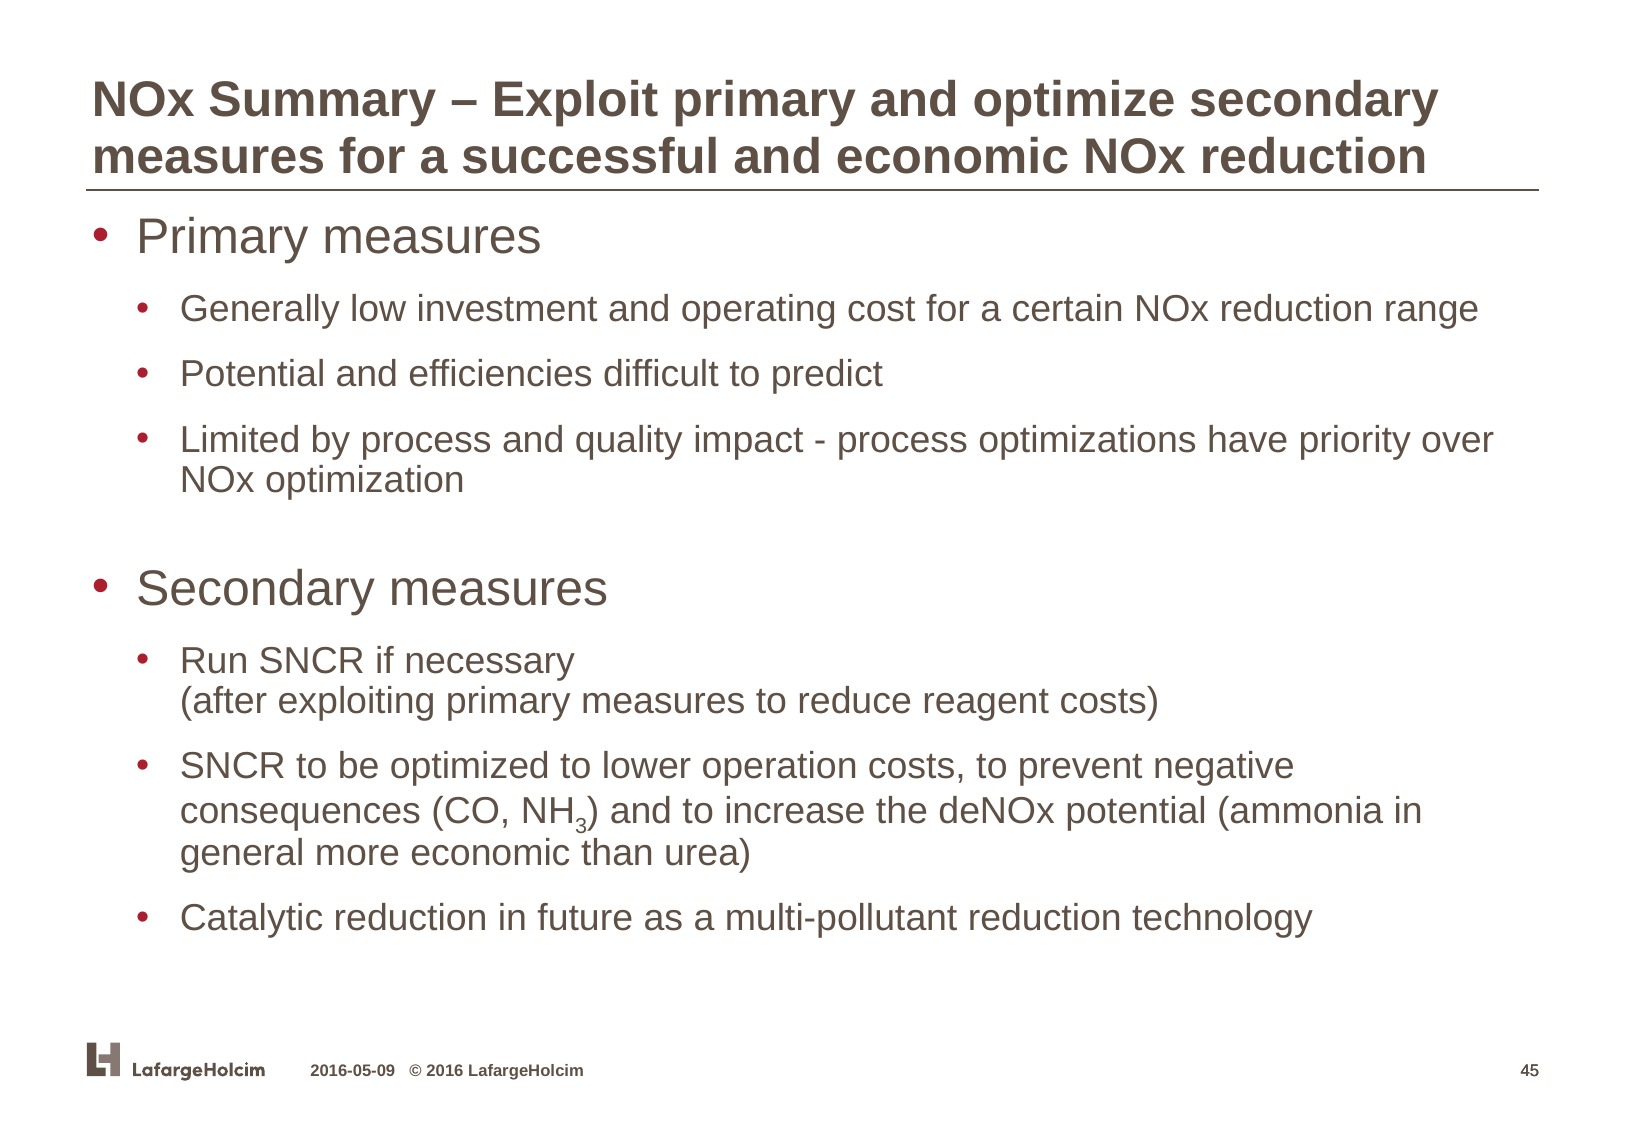

NOx Summary – Exploit primary and optimize secondary measures for a successful and economic NOx reduction
Primary measures
Generally low investment and operating cost for a certain NOx reduction range
Potential and efficiencies difficult to predict
Limited by process and quality impact - process optimizations have priority over NOx optimization
Secondary measures
Run SNCR if necessary
(after exploiting primary measures to reduce reagent costs)
SNCR to be optimized to lower operation costs, to prevent negative consequences (CO, NH3) and to increase the deNOx potential (ammonia in general more economic than urea)
Catalytic reduction in future as a multi-pollutant reduction technology
2016-05-09   © 2016 LafargeHolcim
45
45
45